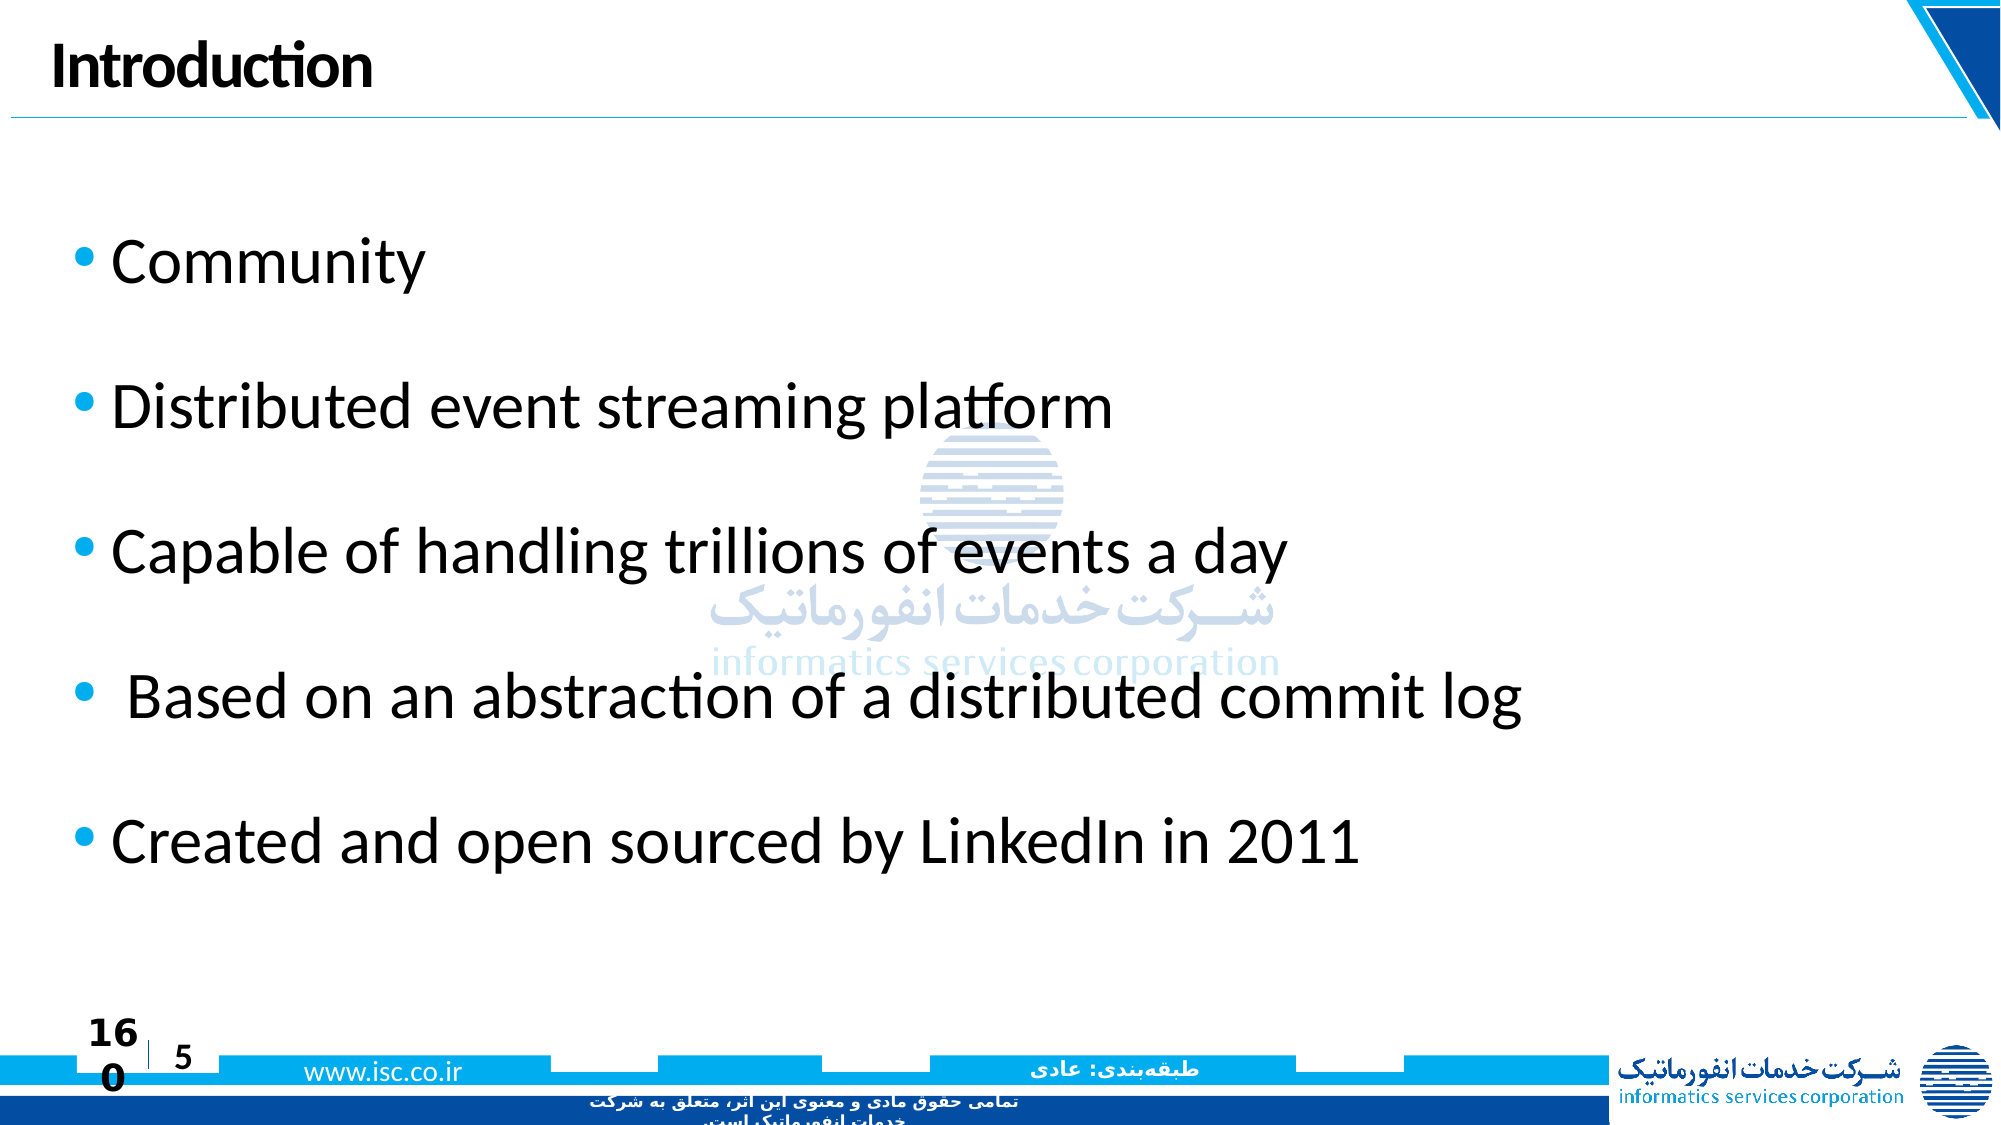

# Introduction
Community
Distributed event streaming platform
Capable of handling trillions of events a day
 Based on an abstraction of a distributed commit log
Created and open sourced by LinkedIn in 2011